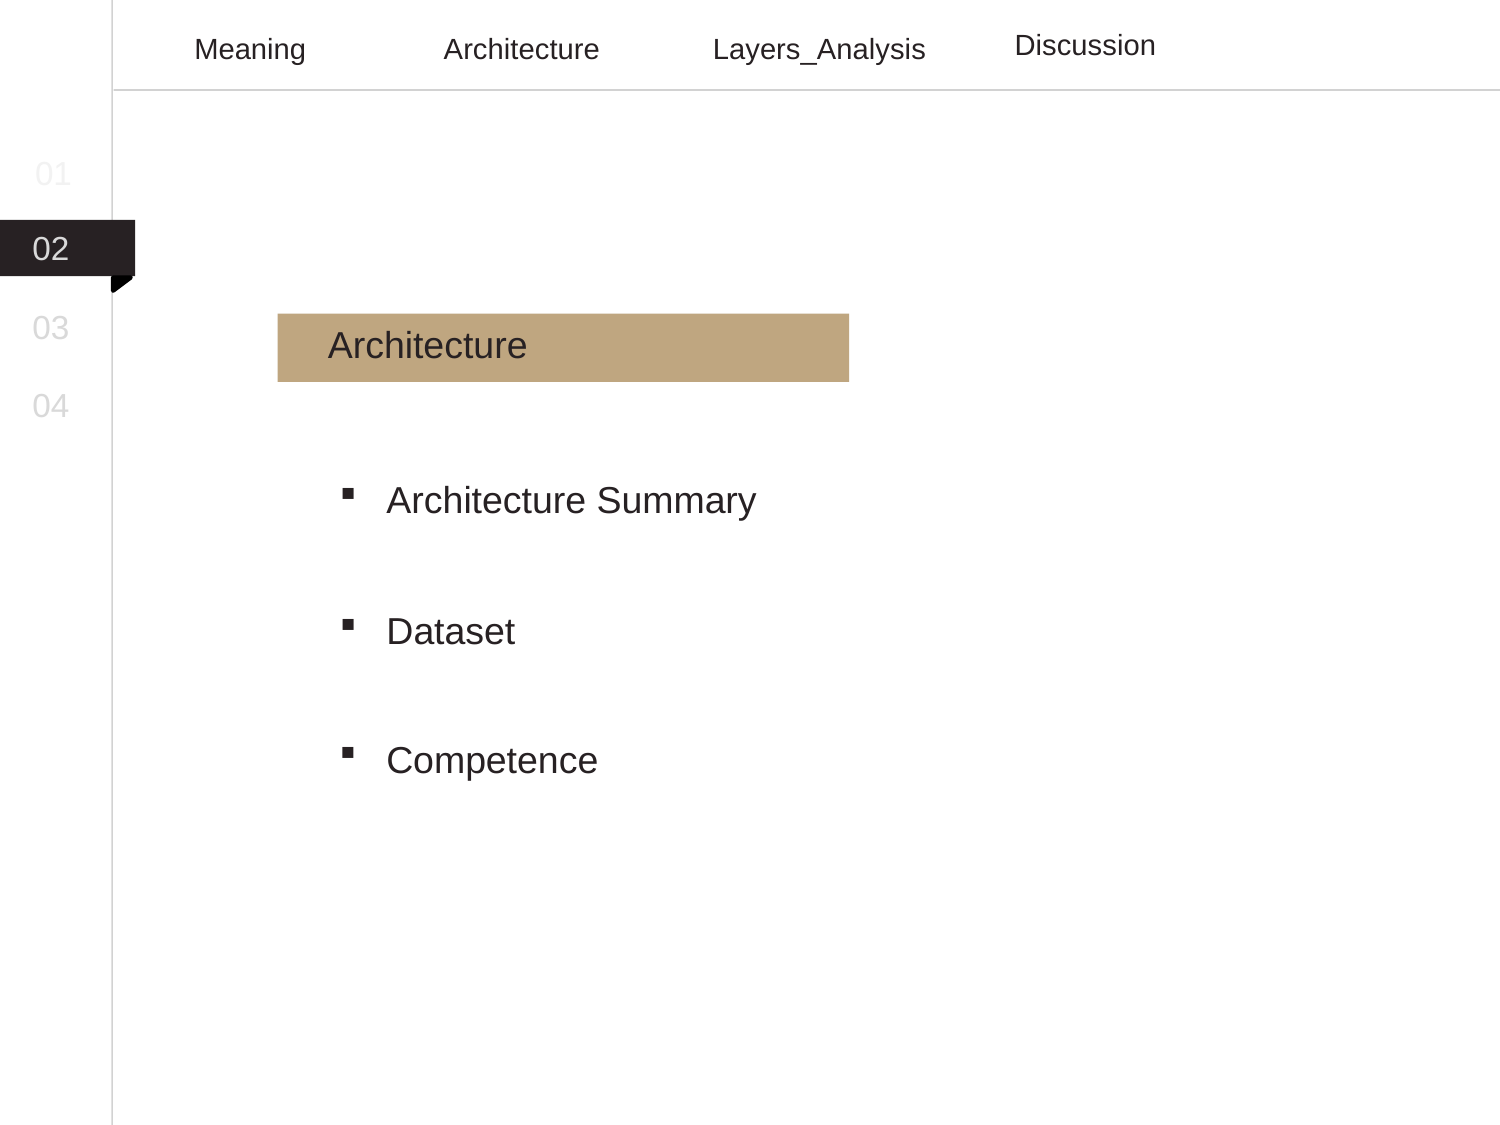

Discussion
Architecture
Layers_Analysis
Meaning
01

02

03
Architecture

04
Architecture Summary
Dataset
Competence